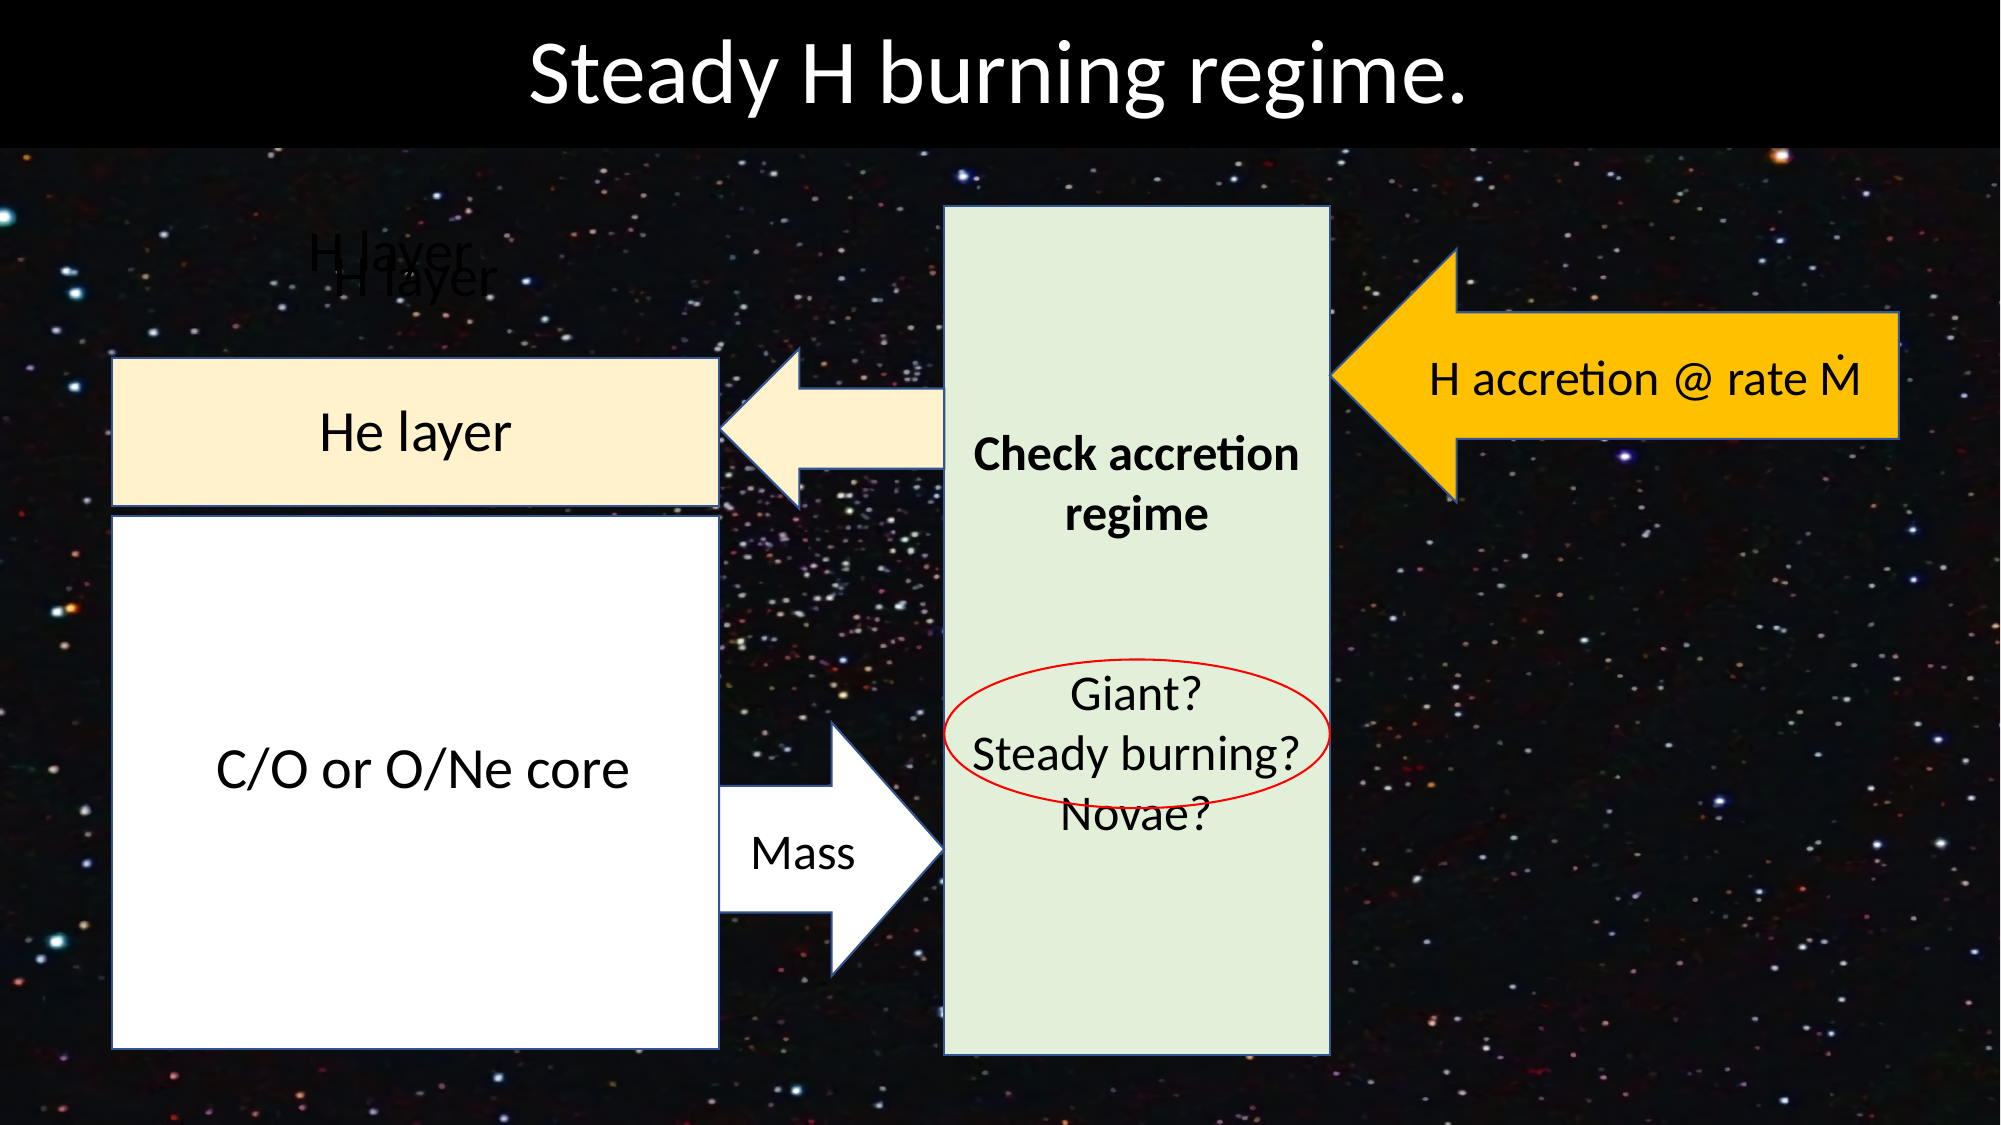

Steady H burning regime.
H layer
Check accretion regime

Giant?
Steady burning?
Novae?
H layer
H accretion @ rate Ṁ

He layer
He layer

C/O or O/Ne Core
C/O or O/Ne core
Mass